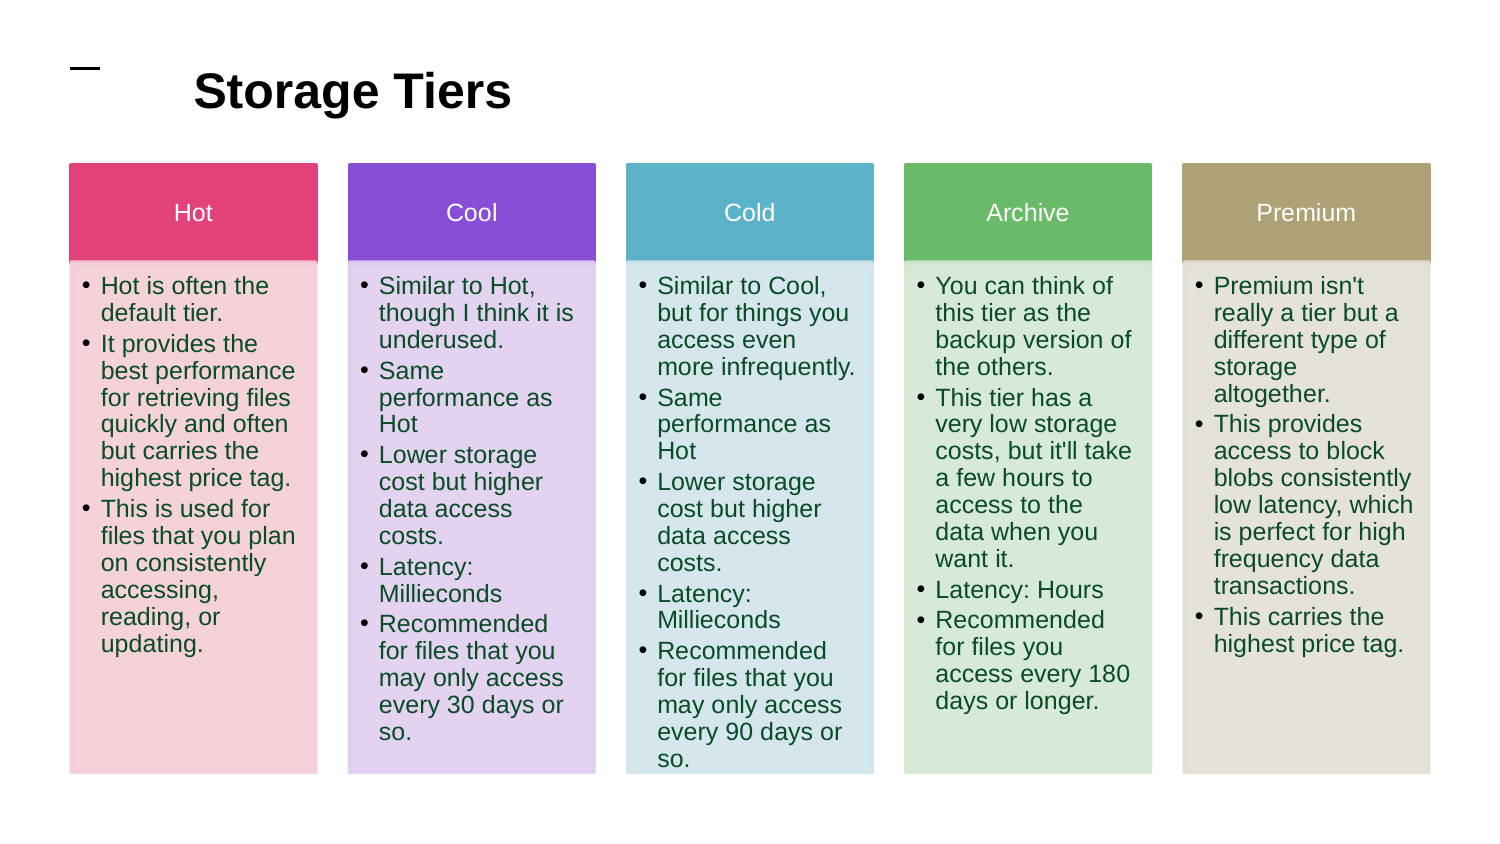

# Storage Tiers
Hot
Hot is often the default tier.
It provides the best performance for retrieving files quickly and often but carries the highest price tag.
This is used for files that you plan on consistently accessing, reading, or updating.
Cool
Similar to Hot, though I think it is underused.
Same performance as Hot
Lower storage cost but higher data access costs.
Latency: Millieconds
Recommended for files that you may only access every 30 days or so.
Cold
Similar to Cool, but for things you access even more infrequently.
Same performance as Hot
Lower storage cost but higher data access costs.
Latency: Millieconds
Recommended for files that you may only access every 90 days or so.
Archive
You can think of this tier as the backup version of the others.
This tier has a very low storage costs, but it'll take a few hours to access to the data when you want it.
Latency: Hours
Recommended for files you access every 180 days or longer.
Premium
Premium isn't really a tier but a different type of storage altogether.
This provides access to block blobs consistently low latency, which is perfect for high frequency data transactions.
This carries the highest price tag.